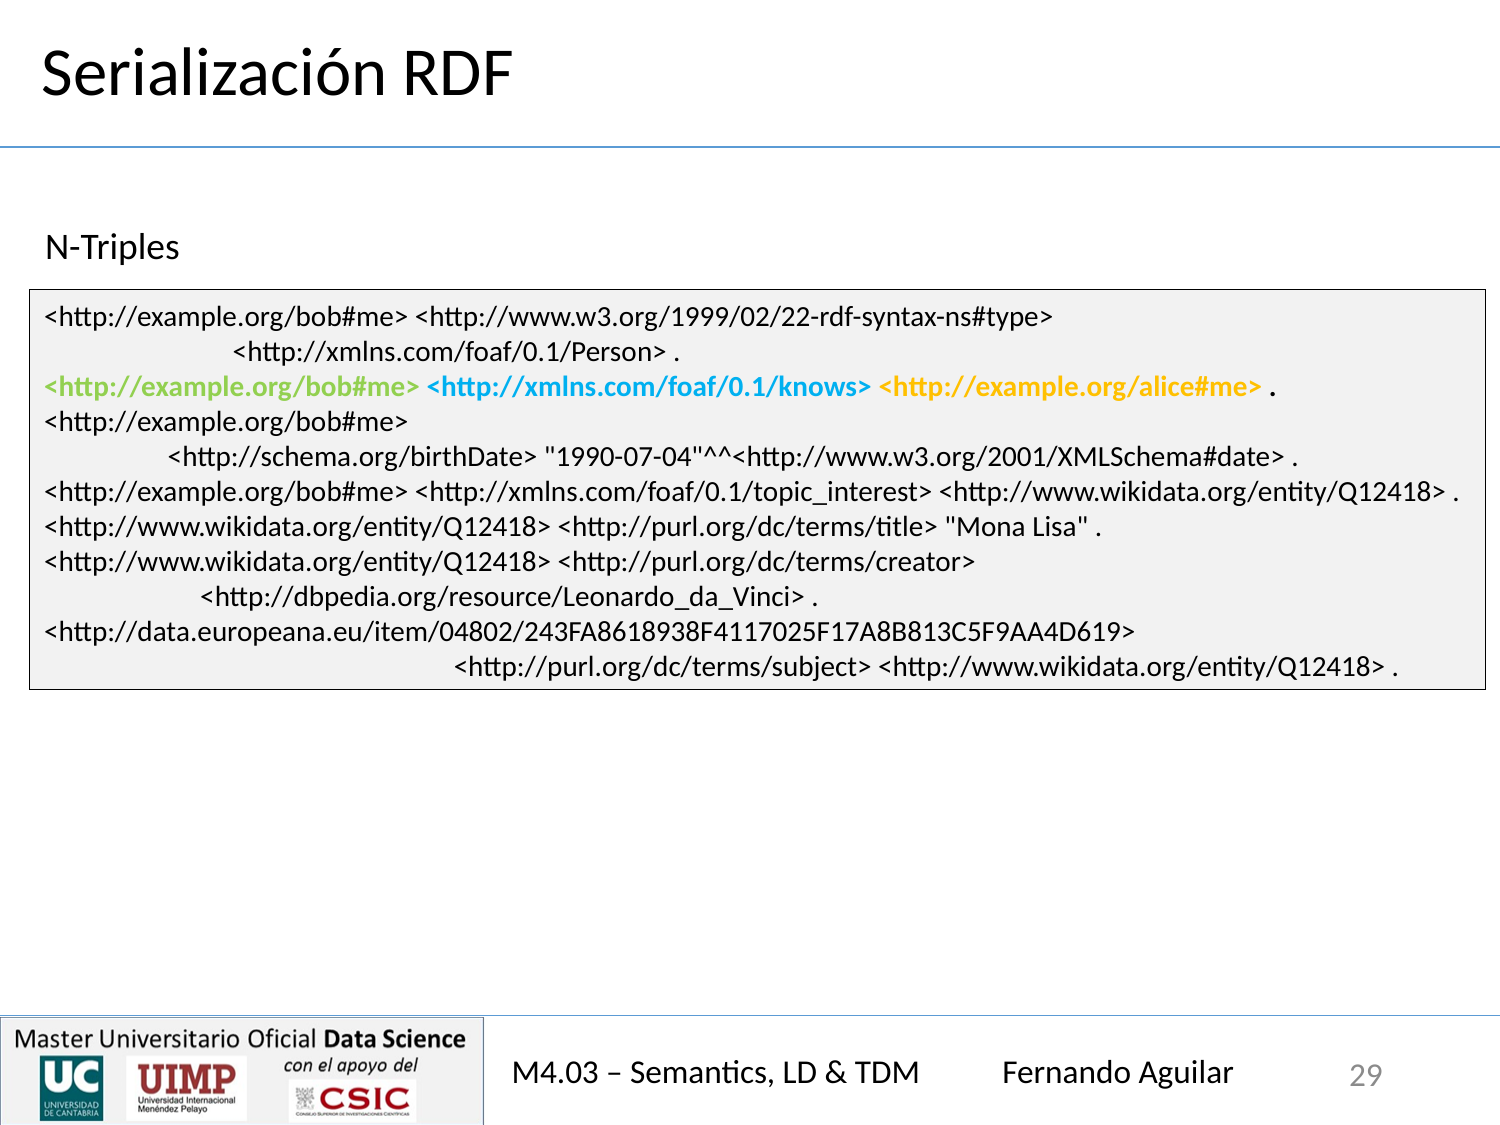

# Serialización RDF
N-Triples
<http://example.org/bob#me> <http://www.w3.org/1999/02/22-rdf-syntax-ns#type>
                             <http://xmlns.com/foaf/0.1/Person> .
<http://example.org/bob#me> <http://xmlns.com/foaf/0.1/knows> <http://example.org/alice#me> .
<http://example.org/bob#me>
                   <http://schema.org/birthDate> "1990-07-04"^^<http://www.w3.org/2001/XMLSchema#date> .
<http://example.org/bob#me> <http://xmlns.com/foaf/0.1/topic_interest> <http://www.wikidata.org/entity/Q12418> .
<http://www.wikidata.org/entity/Q12418> <http://purl.org/dc/terms/title> "Mona Lisa" .
<http://www.wikidata.org/entity/Q12418> <http://purl.org/dc/terms/creator>
                        <http://dbpedia.org/resource/Leonardo_da_Vinci> .
<http://data.europeana.eu/item/04802/243FA8618938F4117025F17A8B813C5F9AA4D619>
                                                               <http://purl.org/dc/terms/subject> <http://www.wikidata.org/entity/Q12418> .
M4.03 – Semantics, LD & TDM           Fernando Aguilar
29